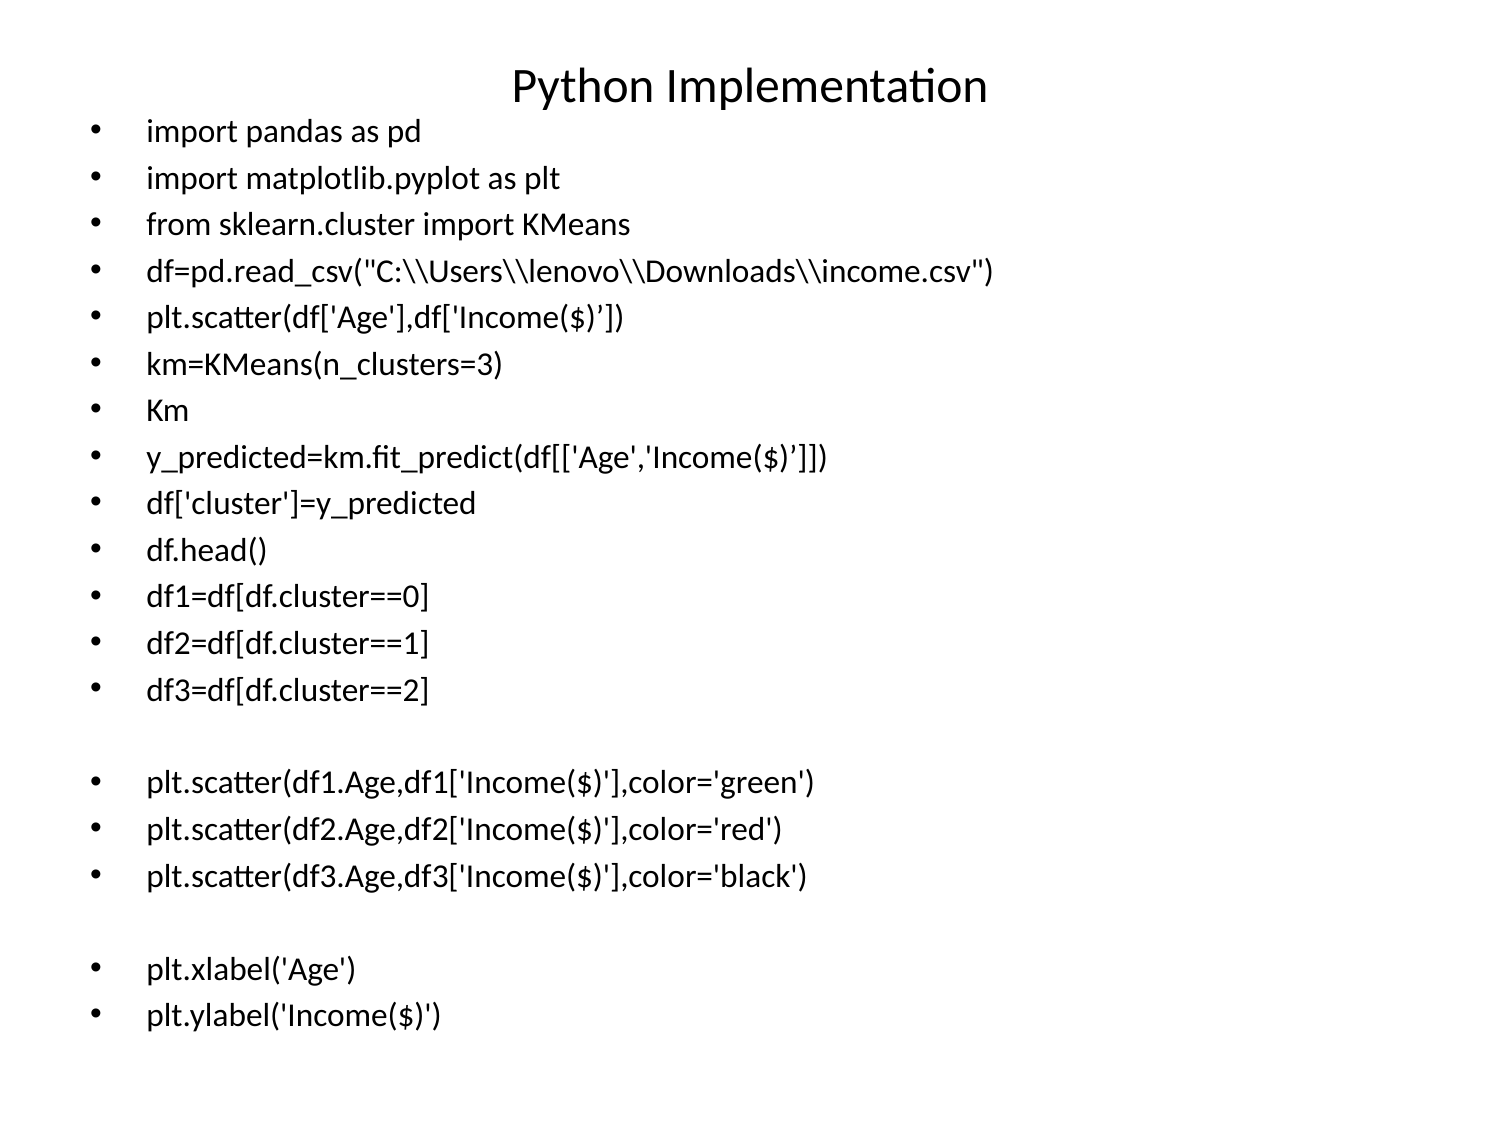

# Python Implementation
import pandas as pd
import matplotlib.pyplot as plt
from sklearn.cluster import KMeans
df=pd.read_csv("C:\\Users\\lenovo\\Downloads\\income.csv")
plt.scatter(df['Age'],df['Income($)’])
km=KMeans(n_clusters=3)
Km
y_predicted=km.fit_predict(df[['Age','Income($)’]])
df['cluster']=y_predicted
df.head()
df1=df[df.cluster==0]
df2=df[df.cluster==1]
df3=df[df.cluster==2]

plt.scatter(df1.Age,df1['Income($)'],color='green')
plt.scatter(df2.Age,df2['Income($)'],color='red')
plt.scatter(df3.Age,df3['Income($)'],color='black')

plt.xlabel('Age')
plt.ylabel('Income($)')